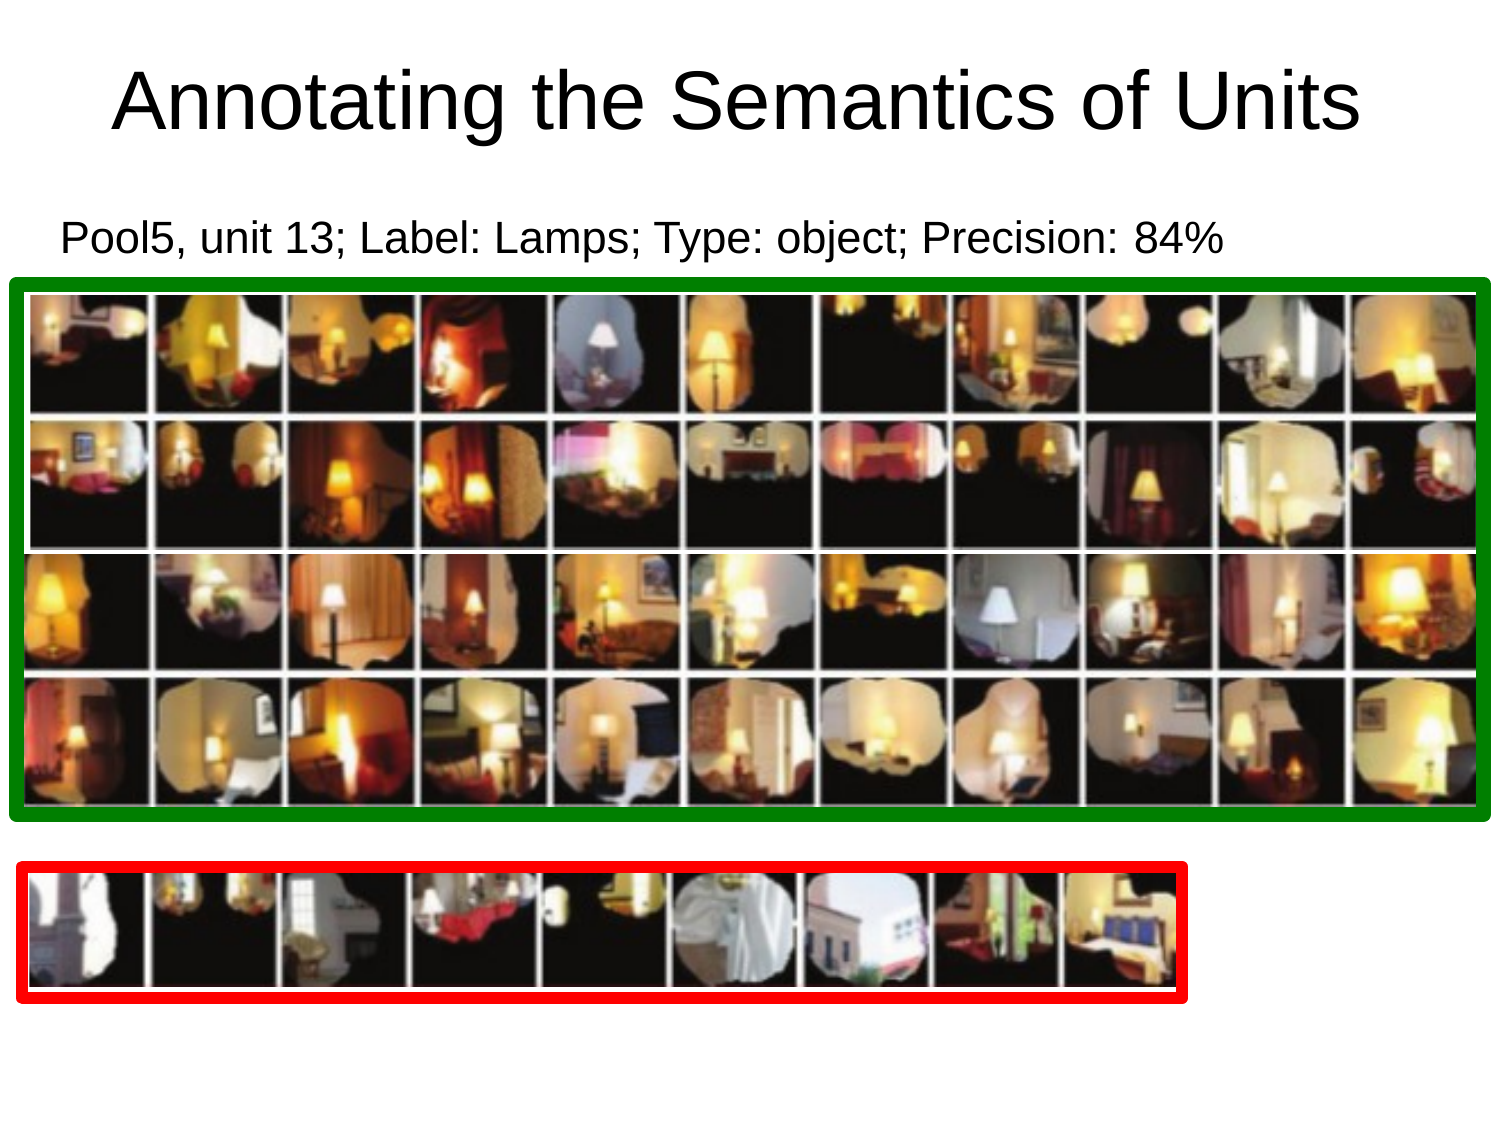

# Annotating the Semantics of Units
Pool5, unit 13; Label: Lamps; Type: object; Precision: 84%